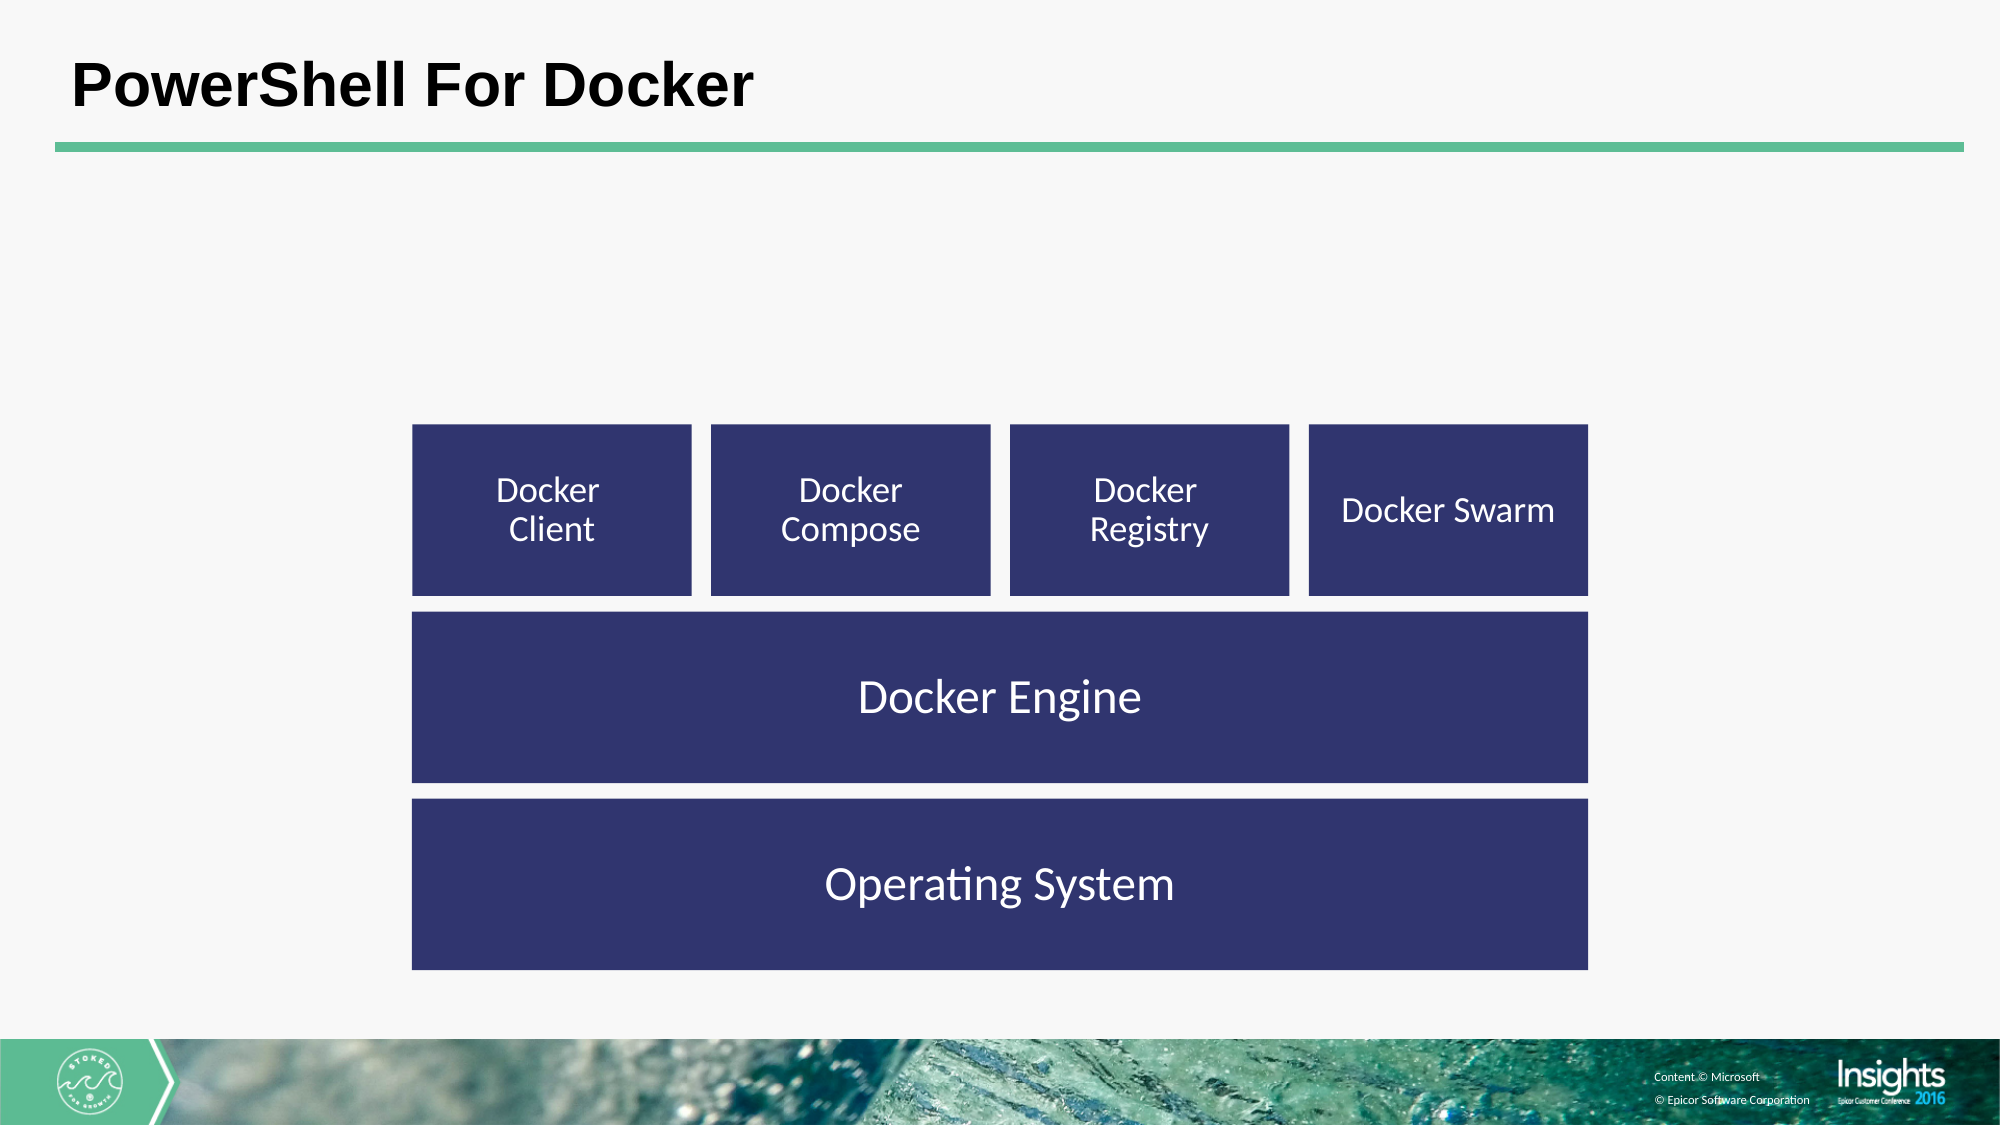

# PowerShell For Docker
Docker
Client
Docker Compose
Docker
Registry
Docker Swarm
Docker Engine
Operating System
Content © Microsoft